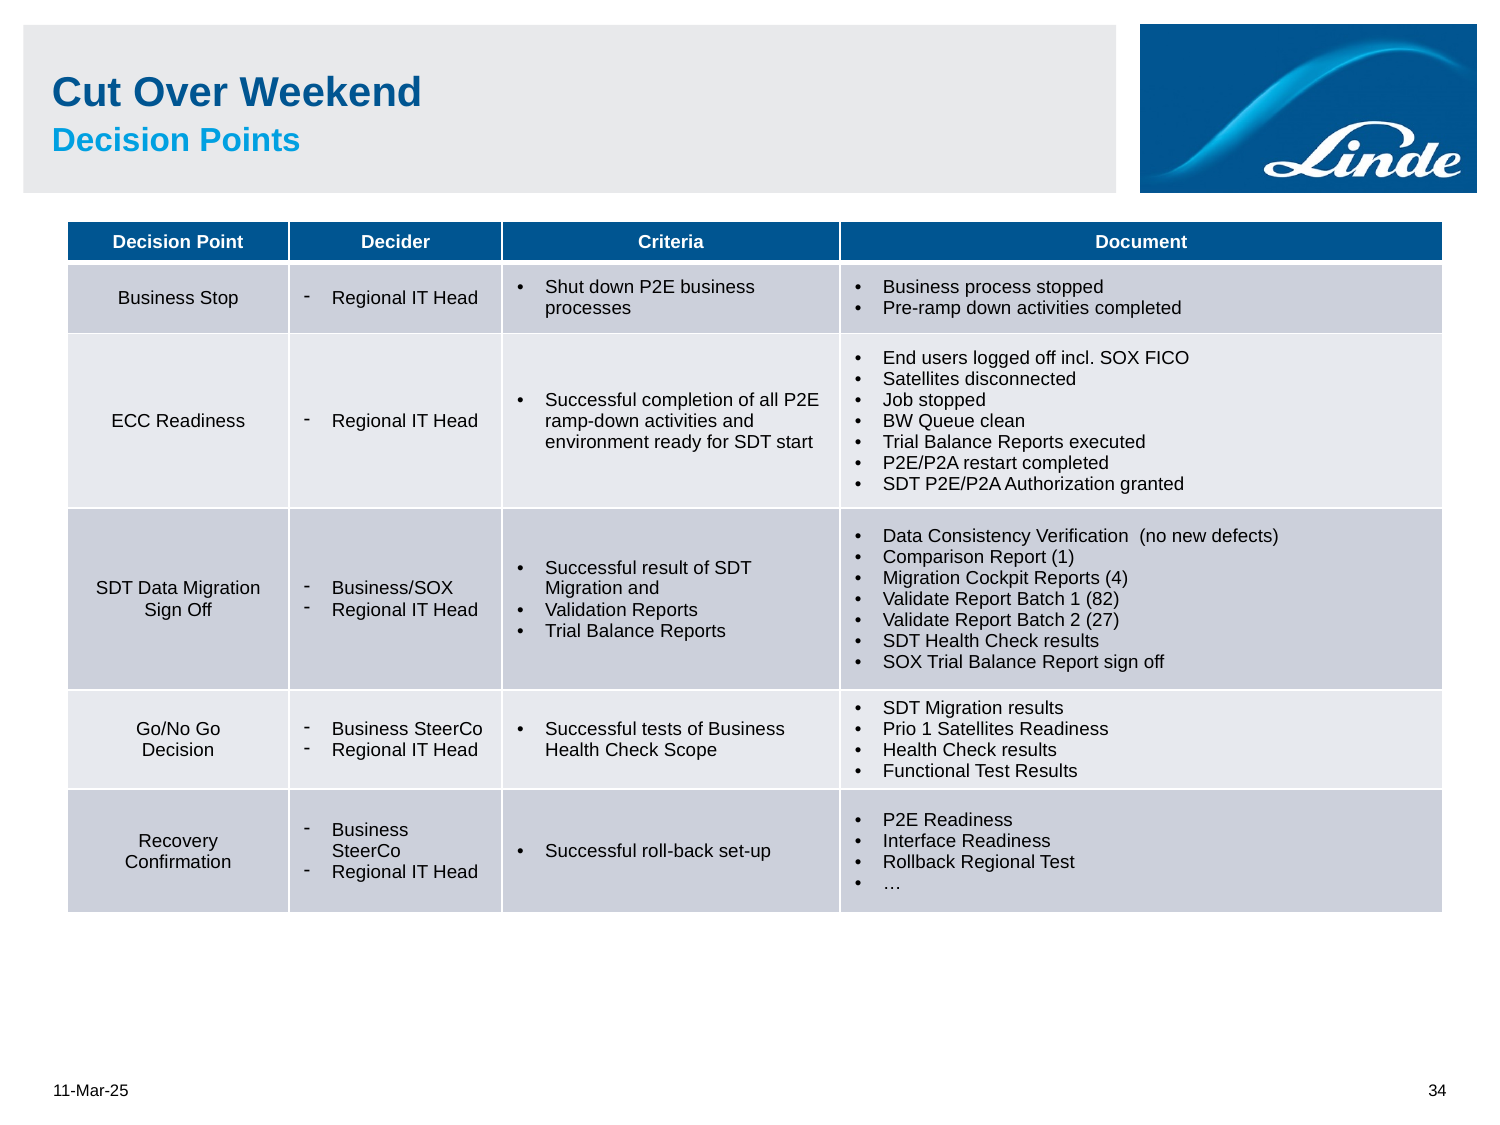

# Cut Over Weekend Decision Points
| Decision Point | Decider | Criteria | Document |
| --- | --- | --- | --- |
| Business Stop | Regional IT Head | Shut down P2E business processes | Business process stopped Pre-ramp down activities completed |
| ECC Readiness | Regional IT Head | Successful completion of all P2E ramp-down activities and environment ready for SDT start | End users logged off incl. SOX FICO Satellites disconnected Job stopped BW Queue clean Trial Balance Reports executed P2E/P2A restart completed SDT P2E/P2A Authorization granted |
| SDT Data Migration Sign Off | Business/SOX Regional IT Head | Successful result of SDT Migration and Validation Reports Trial Balance Reports | Data Consistency Verification (no new defects) Comparison Report (1) Migration Cockpit Reports (4) Validate Report Batch 1 (82) Validate Report Batch 2 (27) SDT Health Check results SOX Trial Balance Report sign off |
| Go/No Go Decision | Business SteerCo Regional IT Head | Successful tests of Business Health Check Scope | SDT Migration results Prio 1 Satellites Readiness Health Check results Functional Test Results |
| Recovery Confirmation | Business SteerCo Regional IT Head | Successful roll-back set-up | P2E Readiness Interface Readiness Rollback Regional Test … |
11-Mar-25